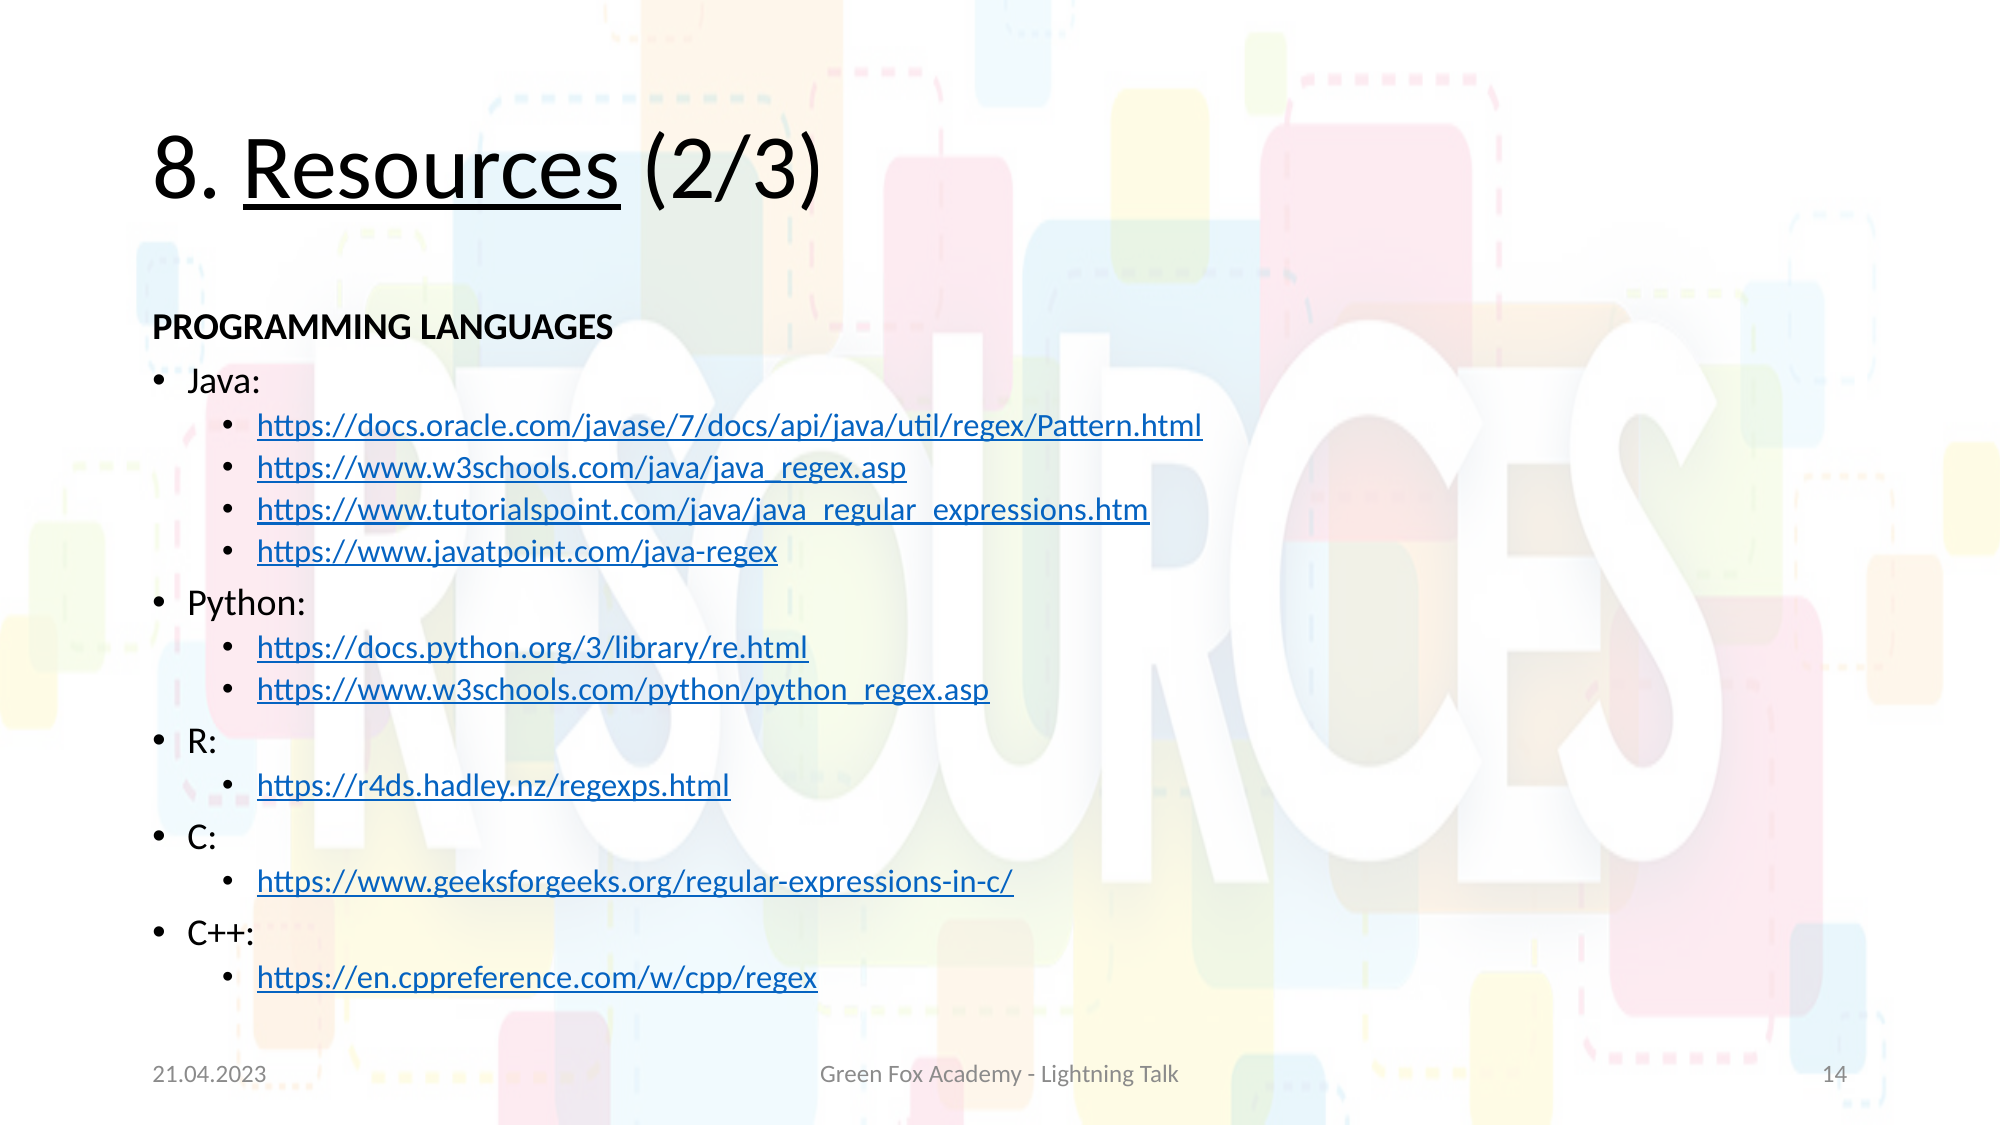

# 8. Resources (2/3)
PROGRAMMING LANGUAGES
Java:
https://docs.oracle.com/javase/7/docs/api/java/util/regex/Pattern.html
https://www.w3schools.com/java/java_regex.asp
https://www.tutorialspoint.com/java/java_regular_expressions.htm
https://www.javatpoint.com/java-regex
Python:
https://docs.python.org/3/library/re.html
https://www.w3schools.com/python/python_regex.asp
R:
https://r4ds.hadley.nz/regexps.html
C:
https://www.geeksforgeeks.org/regular-expressions-in-c/
C++:
https://en.cppreference.com/w/cpp/regex

21.04.2023
Green Fox Academy - Lightning Talk
14